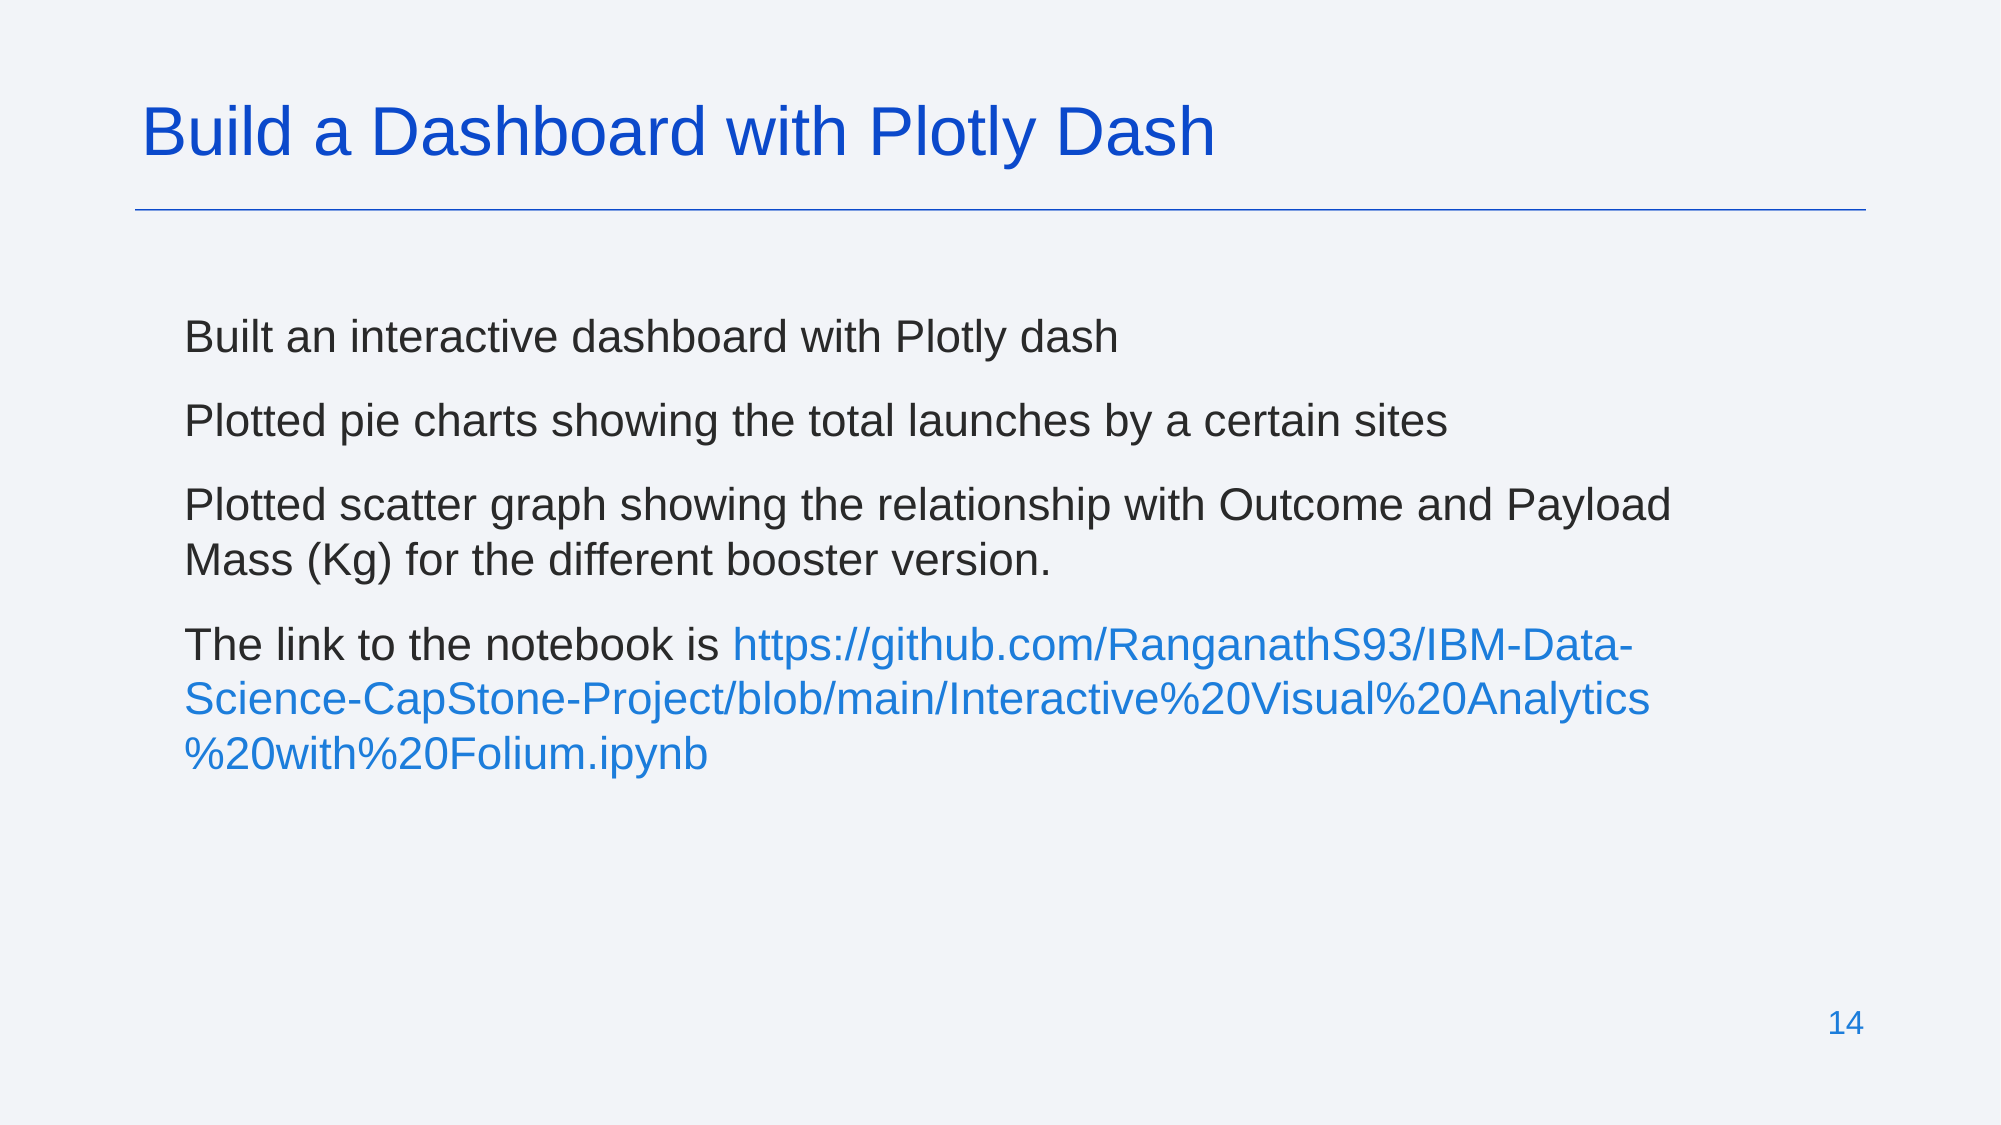

Build a Dashboard with Plotly Dash
Built an interactive dashboard with Plotly dash
Plotted pie charts showing the total launches by a certain sites
Plotted scatter graph showing the relationship with Outcome and Payload Mass (Kg) for the different booster version.
The link to the notebook is https://github.com/RanganathS93/IBM-Data-Science-CapStone-Project/blob/main/Interactive%20Visual%20Analytics%20with%20Folium.ipynb
14